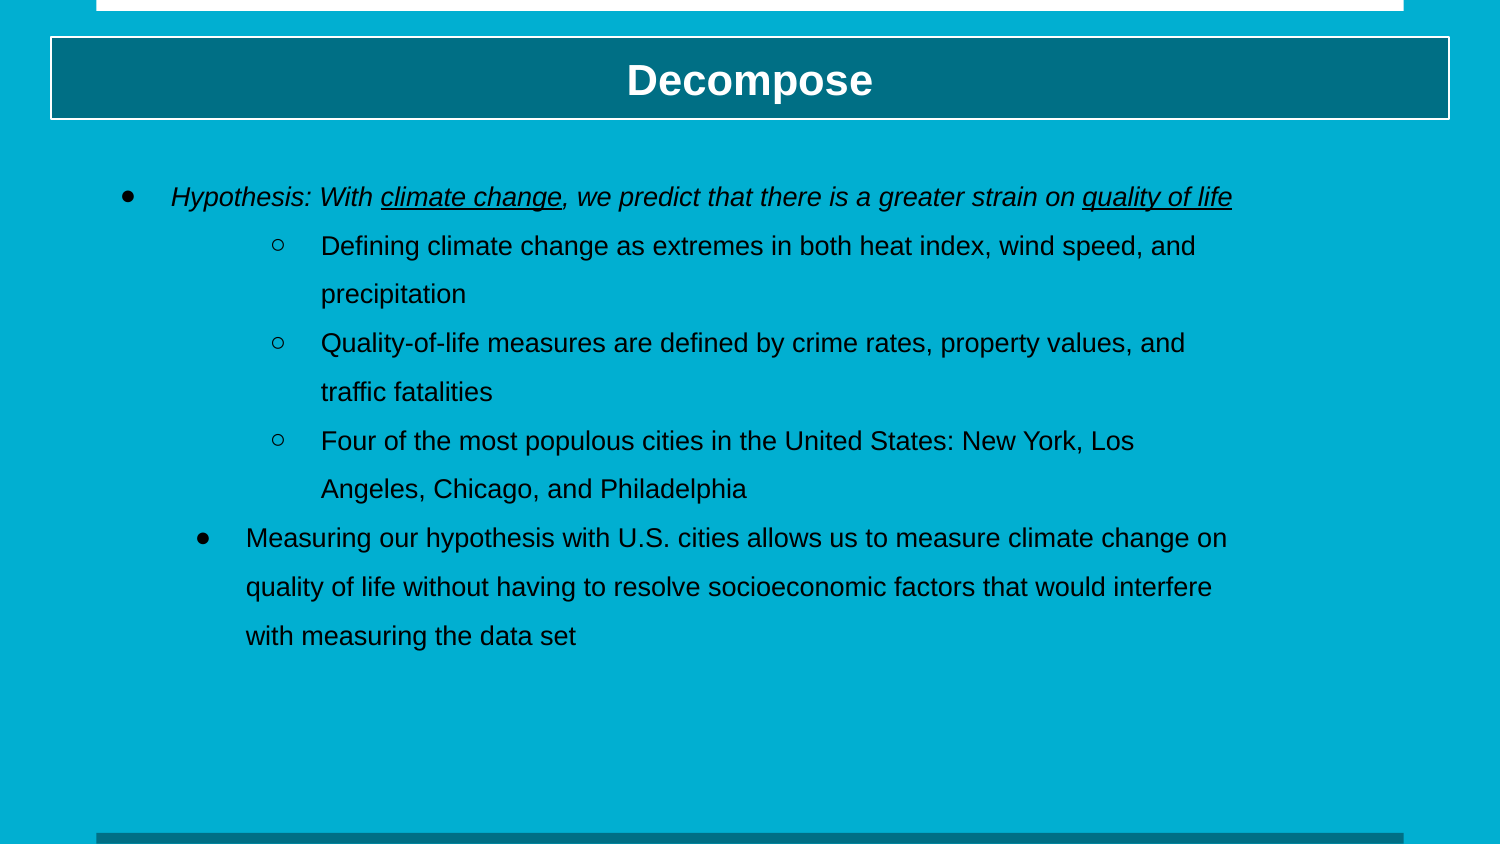

# Decompose
Hypothesis: With climate change, we predict that there is a greater strain on quality of life
Defining climate change as extremes in both heat index, wind speed, and precipitation
Quality-of-life measures are defined by crime rates, property values, and traffic fatalities
Four of the most populous cities in the United States: New York, Los Angeles, Chicago, and Philadelphia
Measuring our hypothesis with U.S. cities allows us to measure climate change on quality of life without having to resolve socioeconomic factors that would interfere with measuring the data set